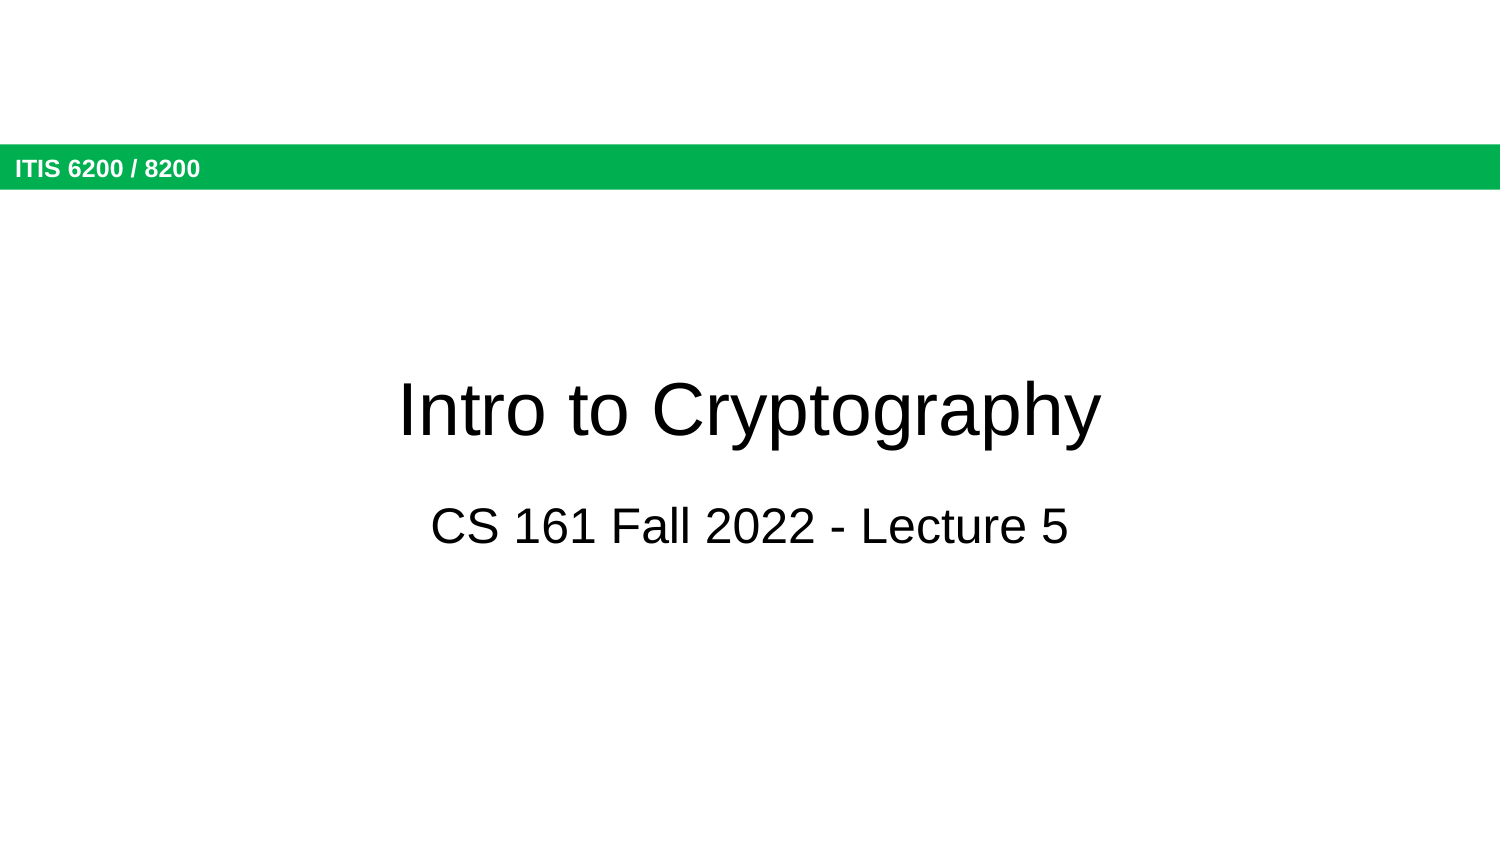

# Intro to Cryptography
CS 161 Fall 2022 - Lecture 5